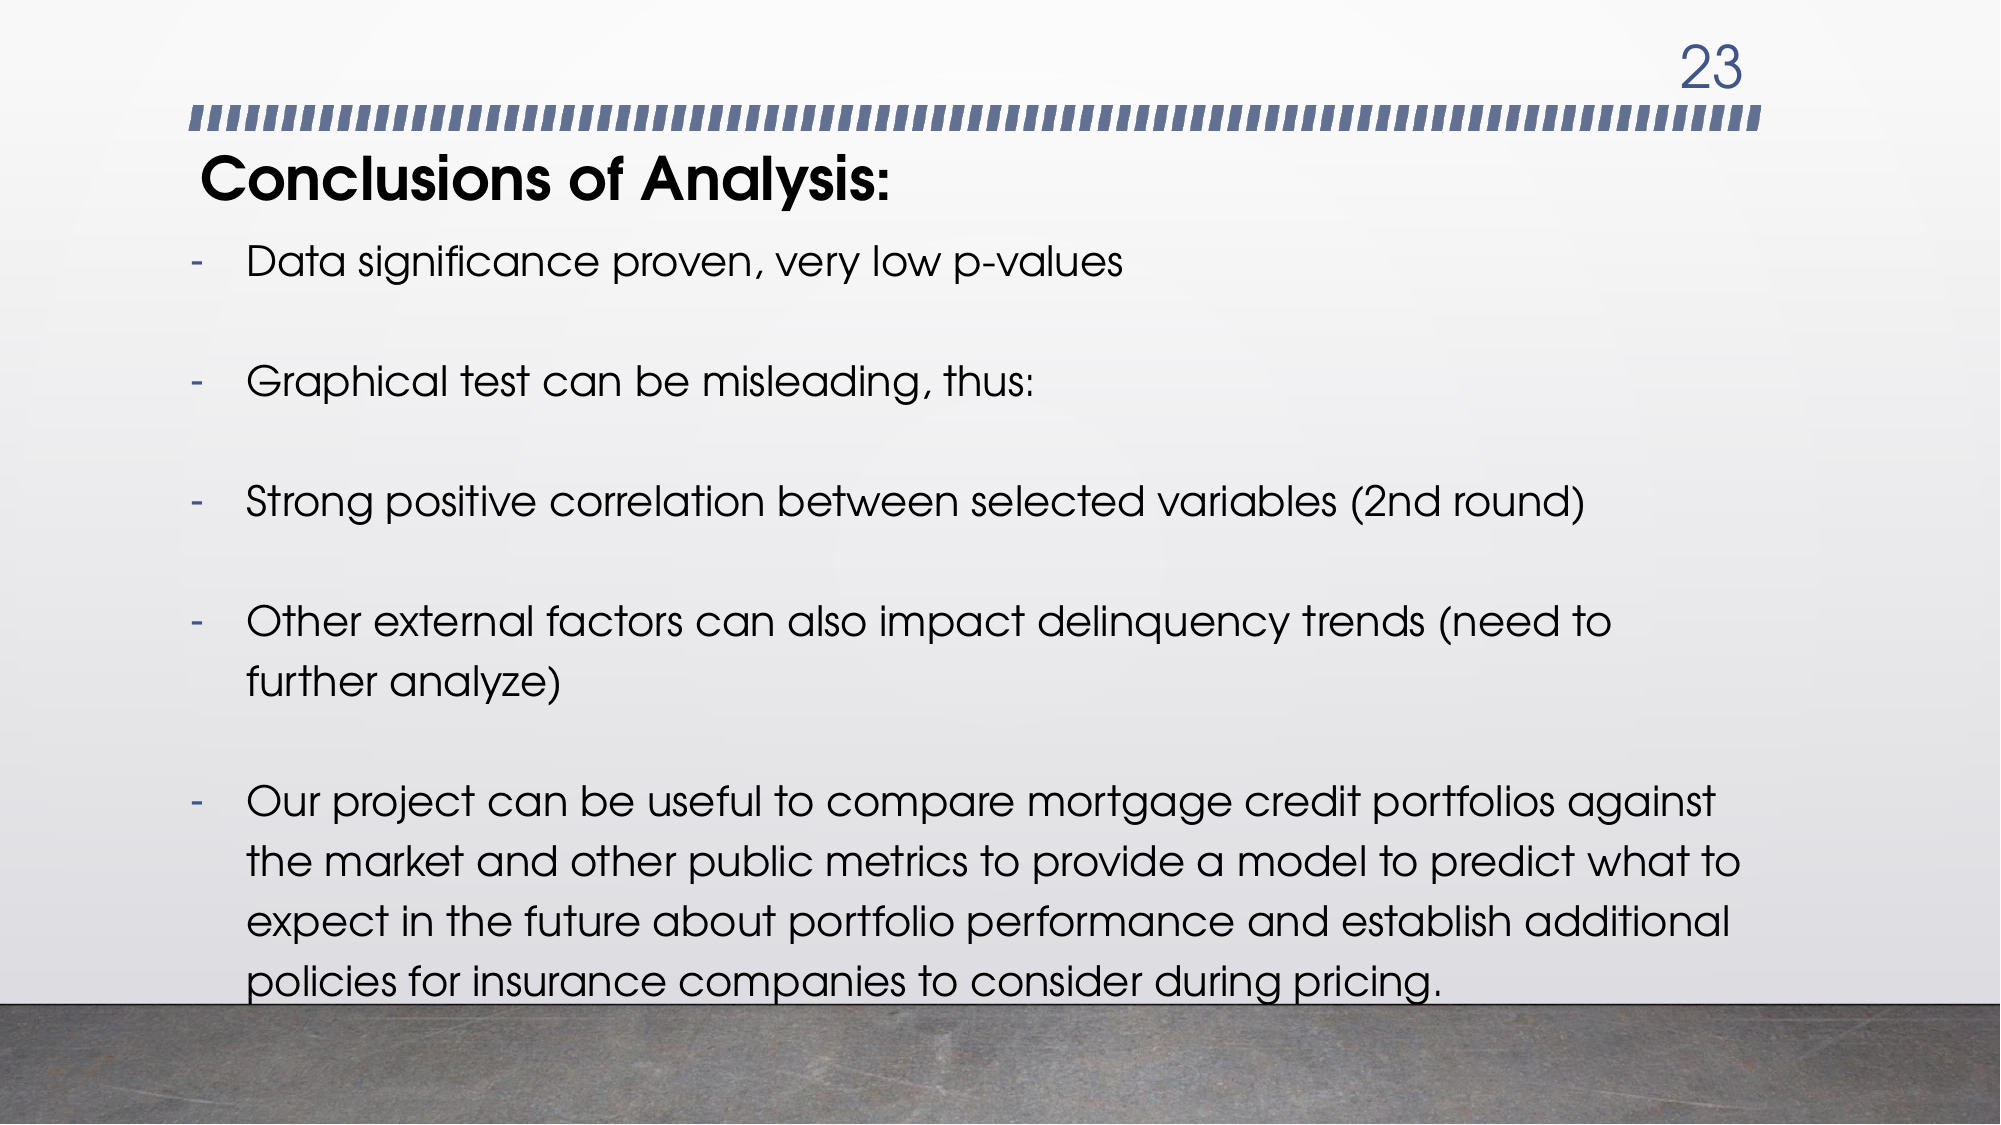

23
# Conclusions of Analysis:
Data significance proven, very low p-values

Graphical test can be misleading, thus:

Strong positive correlation between selected variables (2nd round)

Other external factors can also impact delinquency trends (need to further analyze)

Our project can be useful to compare mortgage credit portfolios against the market and other public metrics to provide a model to predict what to expect in the future about portfolio performance and establish additional policies for insurance companies to consider during pricing.